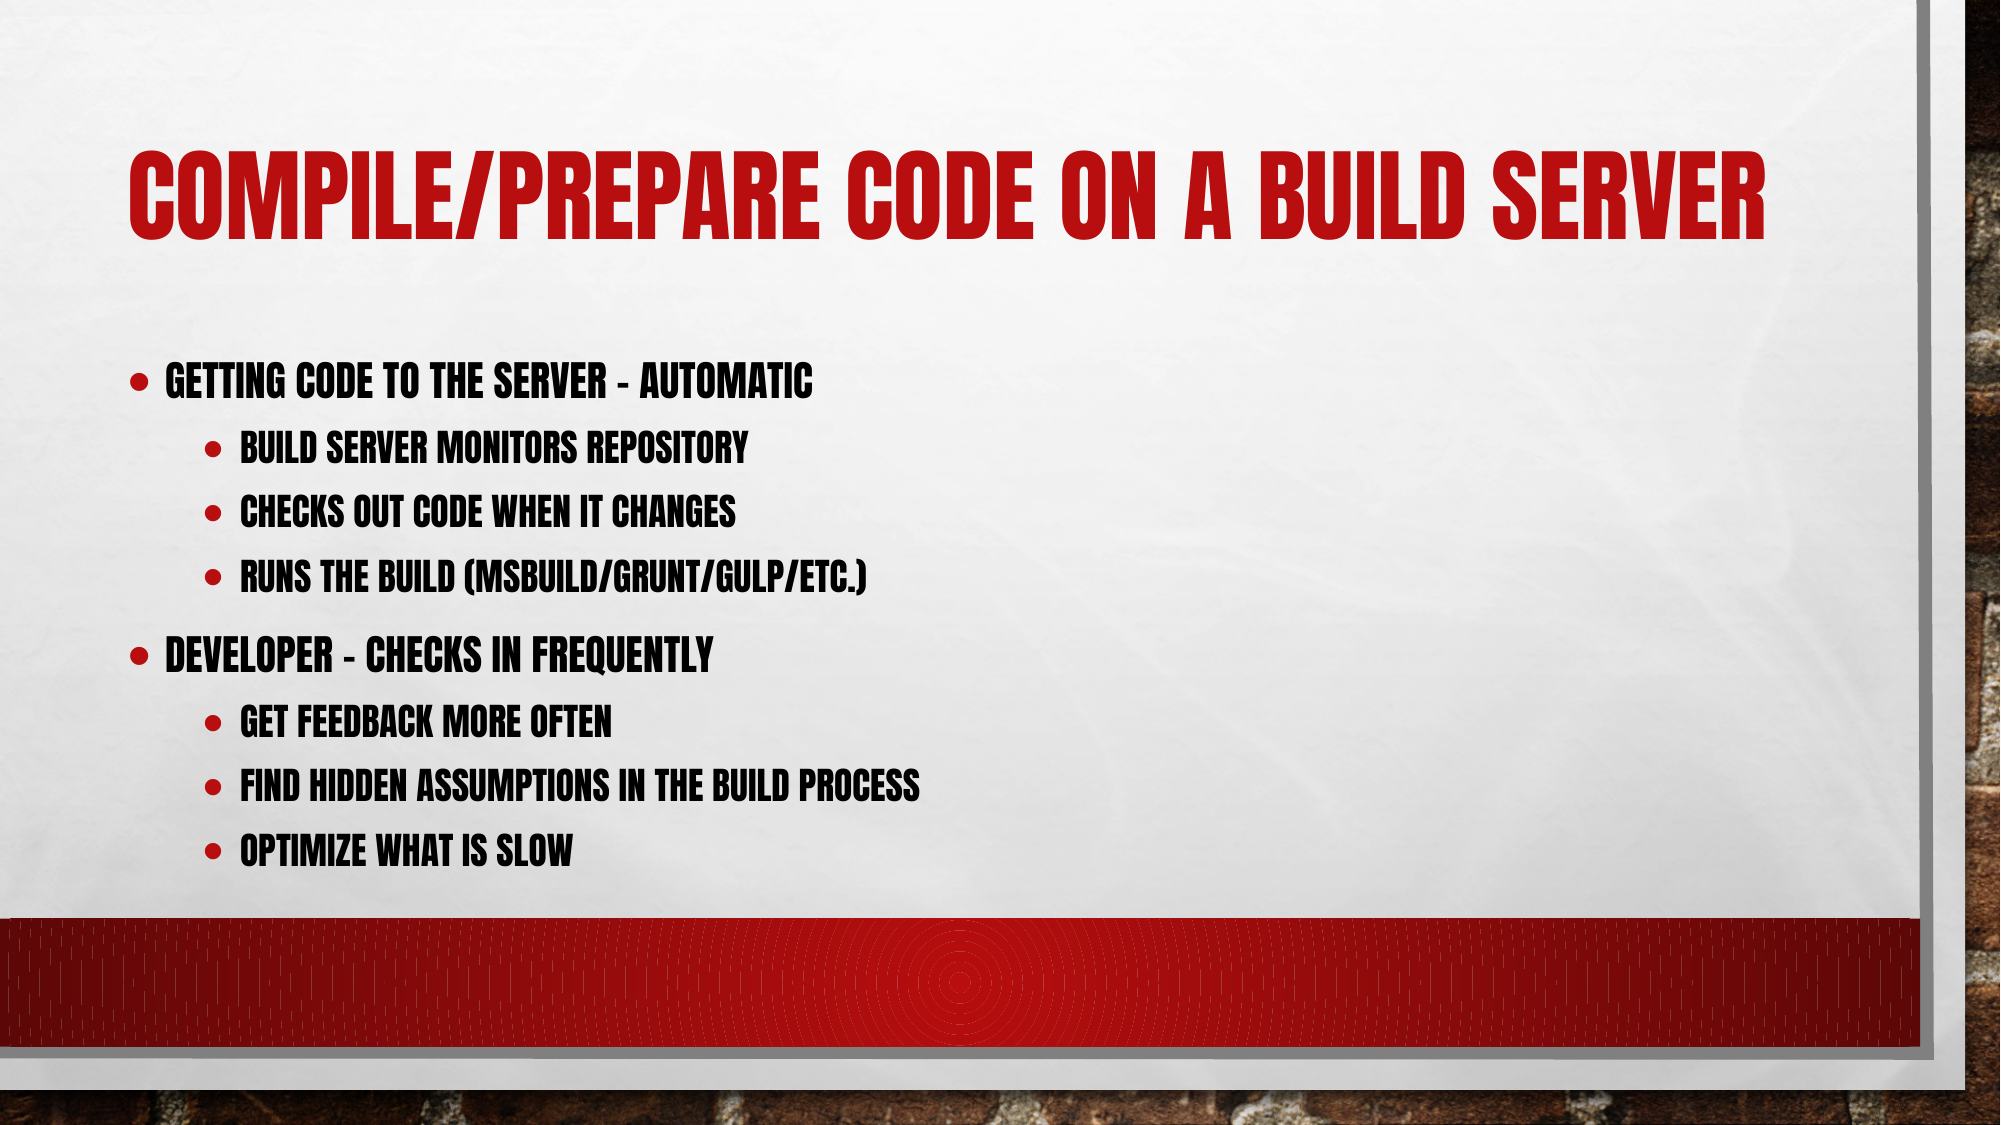

# Compile/prepare code on a build server
Getting Code to the server - Automatic
Build server monitors Repository
Checks out code when it changes
Runs the build (msBUild/Grunt/Gulp/etc.)
Developer – Checks in frequently
Get feedback more often
Find hidden assumptions in the build process
Optimize what is slow